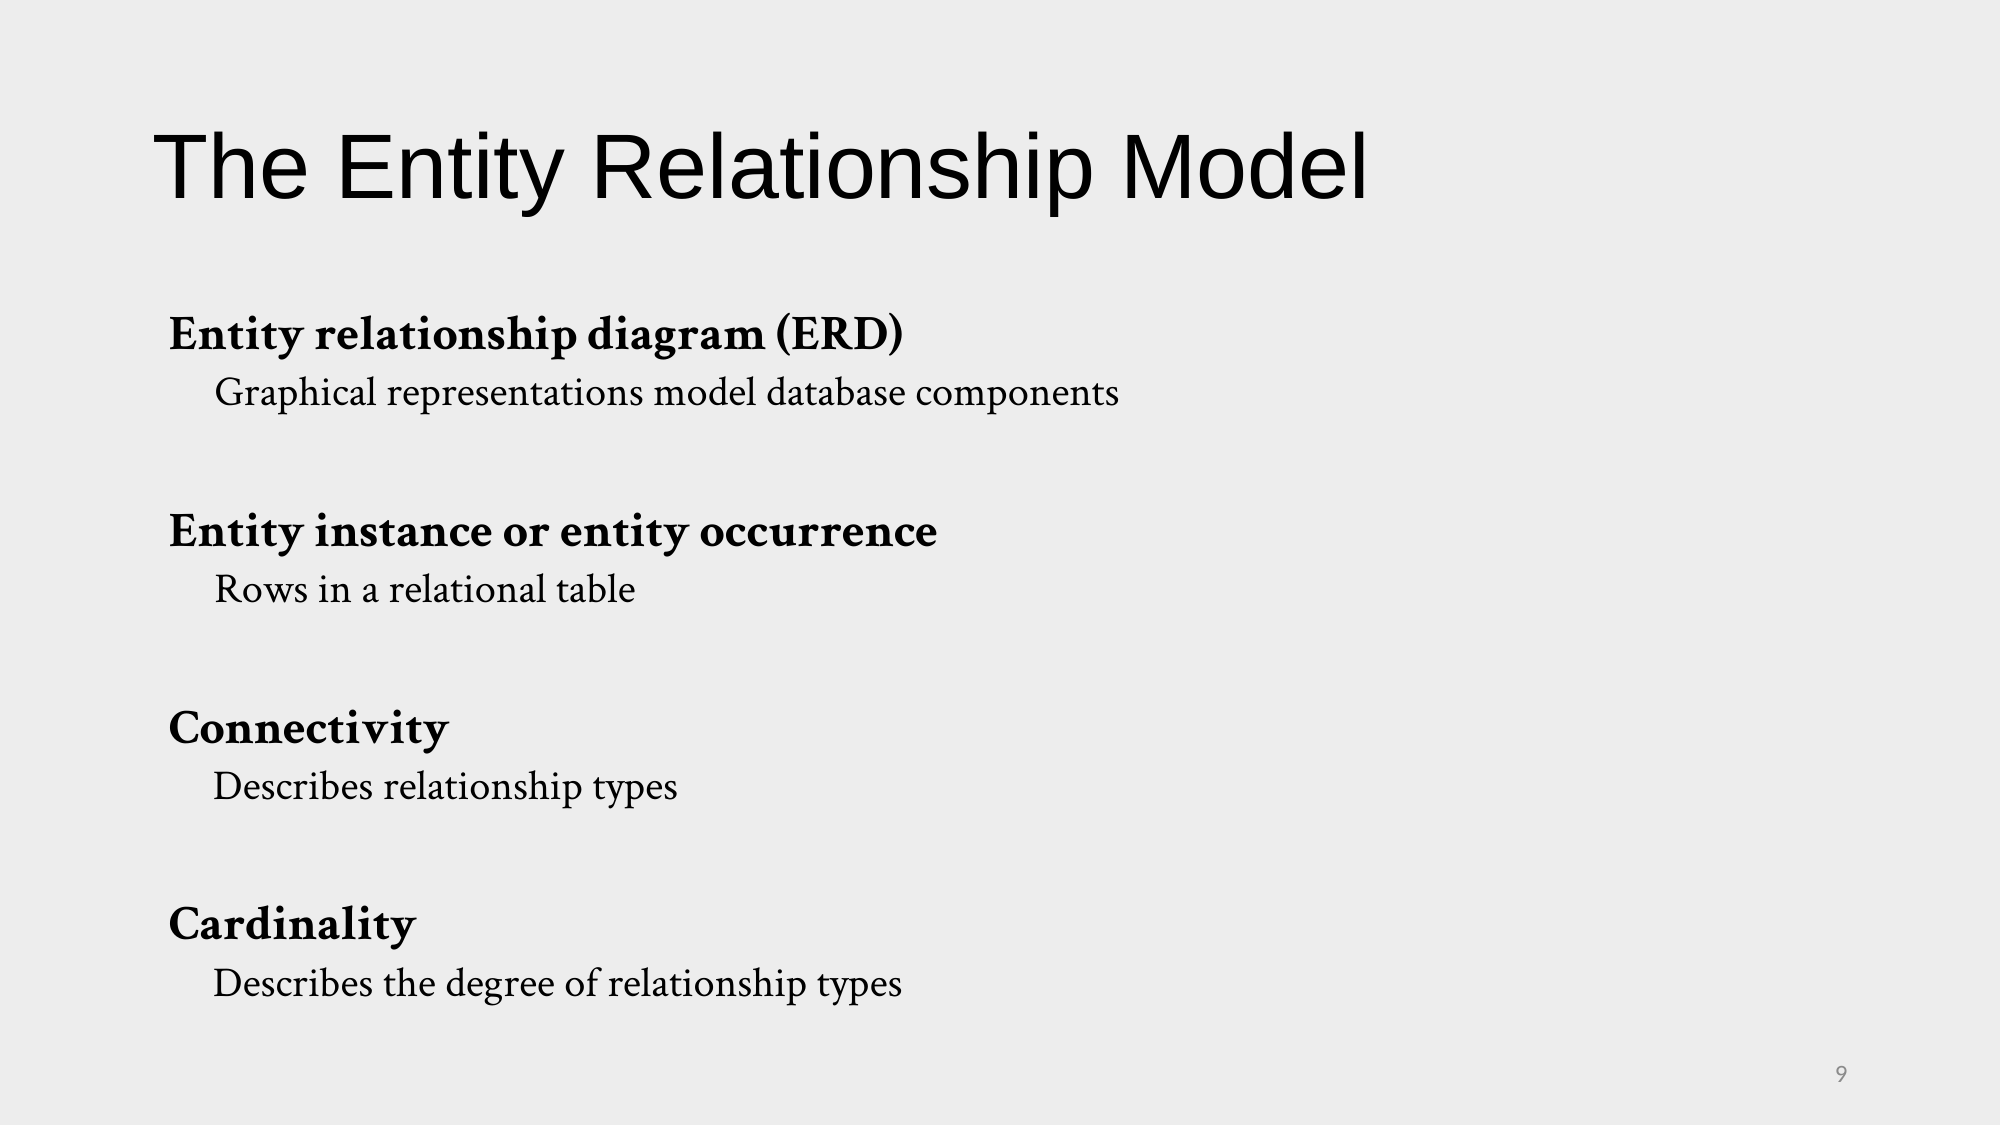

# The Entity Relationship Model
Entity relationship diagram (ERD)
Graphical representations model database components

Entity instance or entity occurrence
Rows in a relational table

Connectivity
Describes relationship types

Cardinality
Describes the degree of relationship types

9